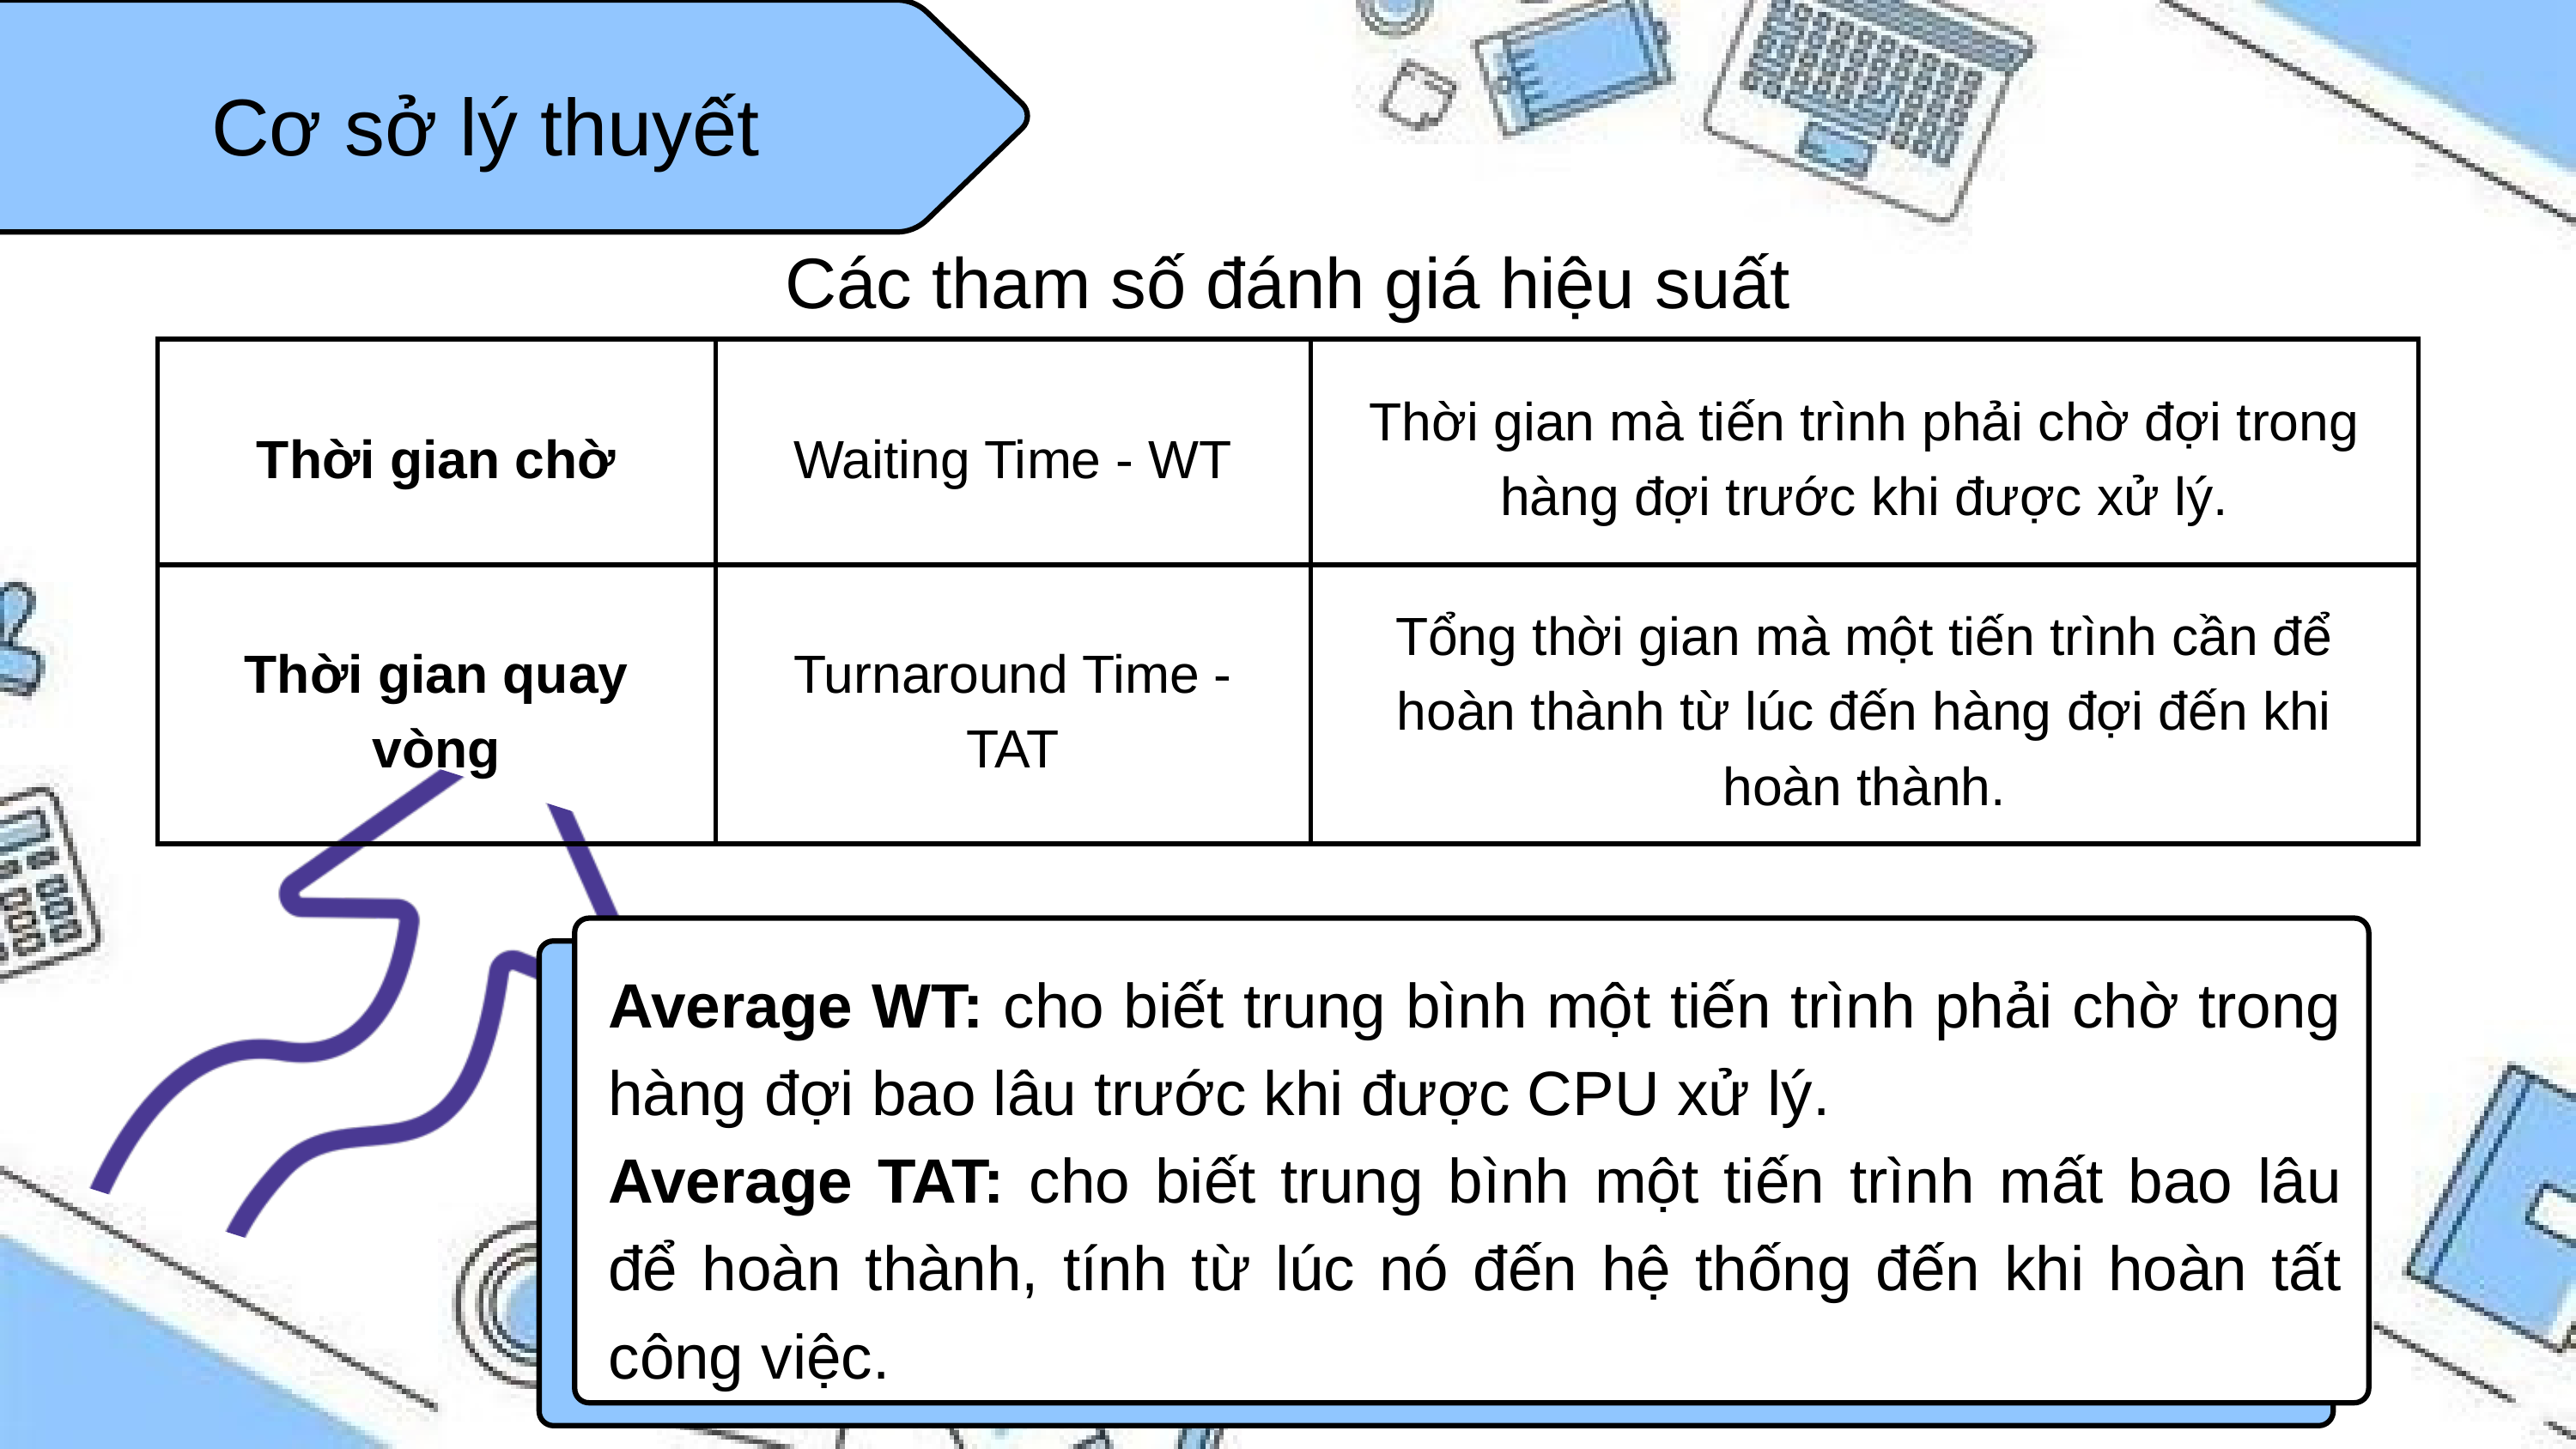

Cơ sở lý thuyết
Các tham số đánh giá hiệu suất
| Thời gian chờ | Waiting Time - WT | Thời gian mà tiến trình phải chờ đợi trong hàng đợi trước khi được xử lý. |
| --- | --- | --- |
| Thời gian quay vòng | Turnaround Time - TAT | Tổng thời gian mà một tiến trình cần để hoàn thành từ lúc đến hàng đợi đến khi hoàn thành. |

Average WT: cho biết trung bình một tiến trình phải chờ trong hàng đợi bao lâu trước khi được CPU xử lý.
Average TAT: cho biết trung bình một tiến trình mất bao lâu để hoàn thành, tính từ lúc nó đến hệ thống đến khi hoàn tất công việc.